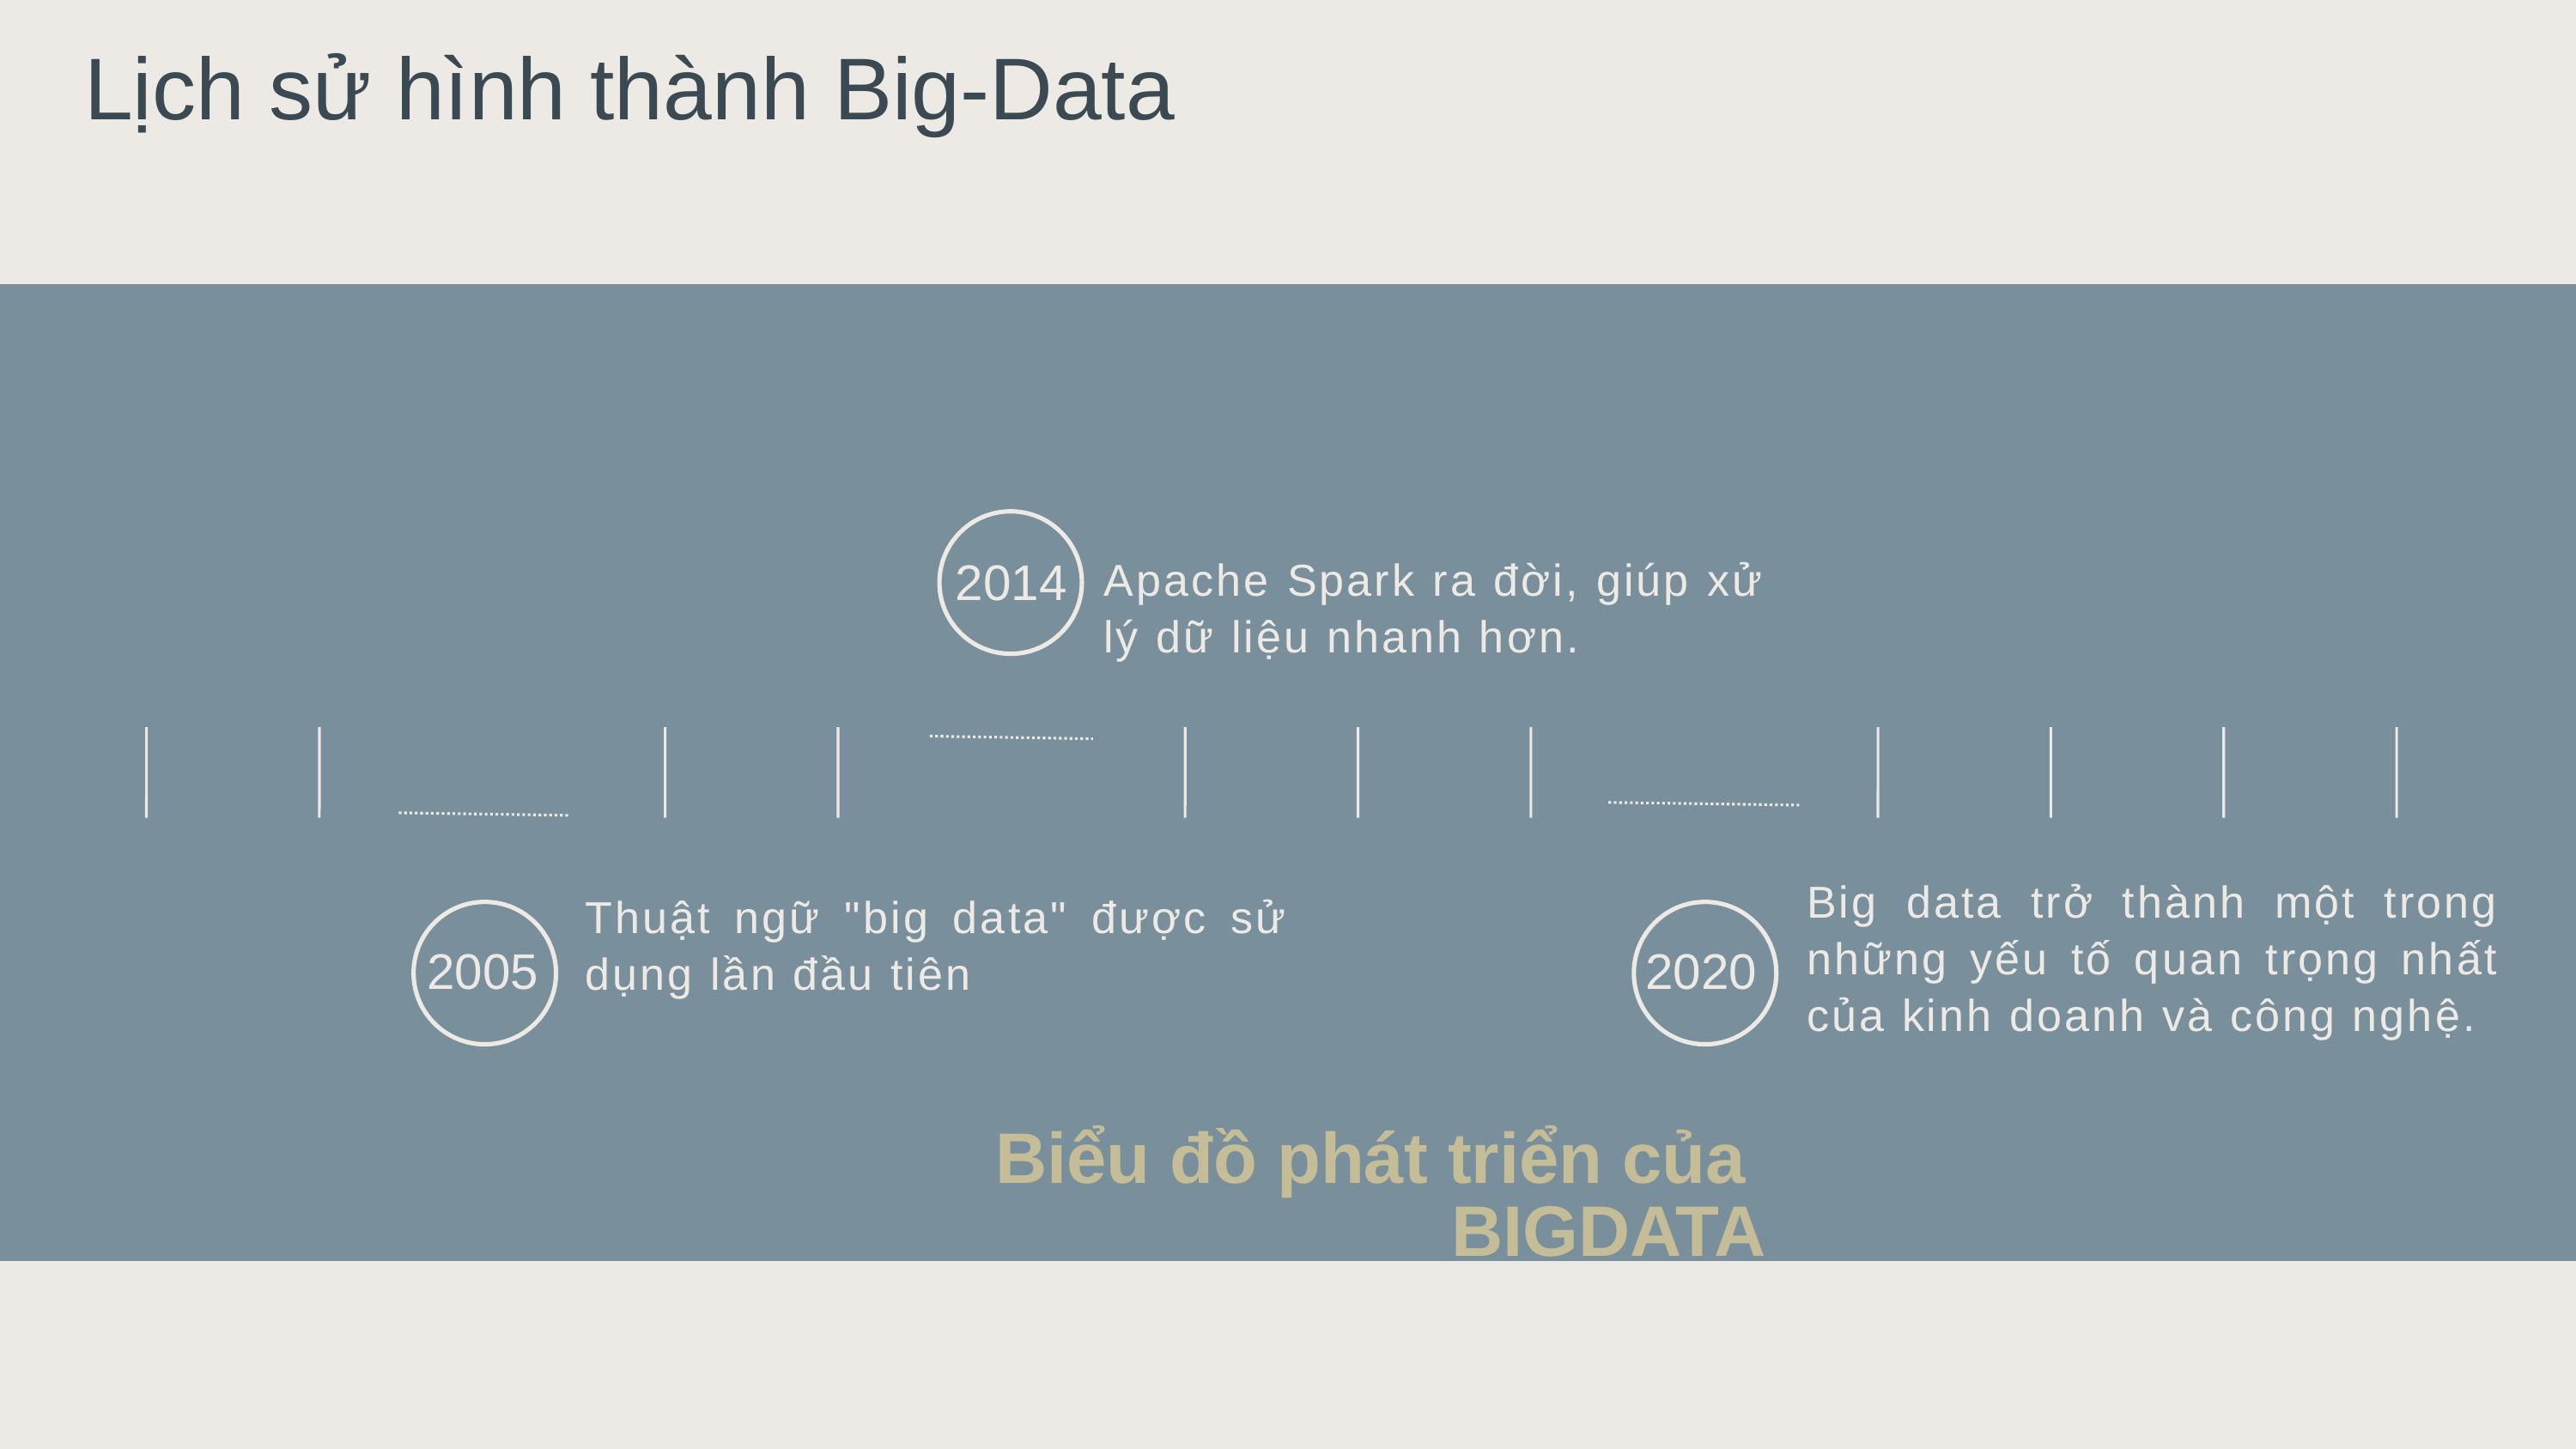

Lịch sử hình thành Big-Data

2014
Apache Spark ra đời, giúp xử lý dữ liệu nhanh hơn.

Big data trở thành một trong những yếu tố quan trọng nhất của kinh doanh và công nghệ.
Thuật ngữ "big data" được sử dụng lần đầu tiên

2005
2020
Biểu đồ phát triển của  BIGDATA